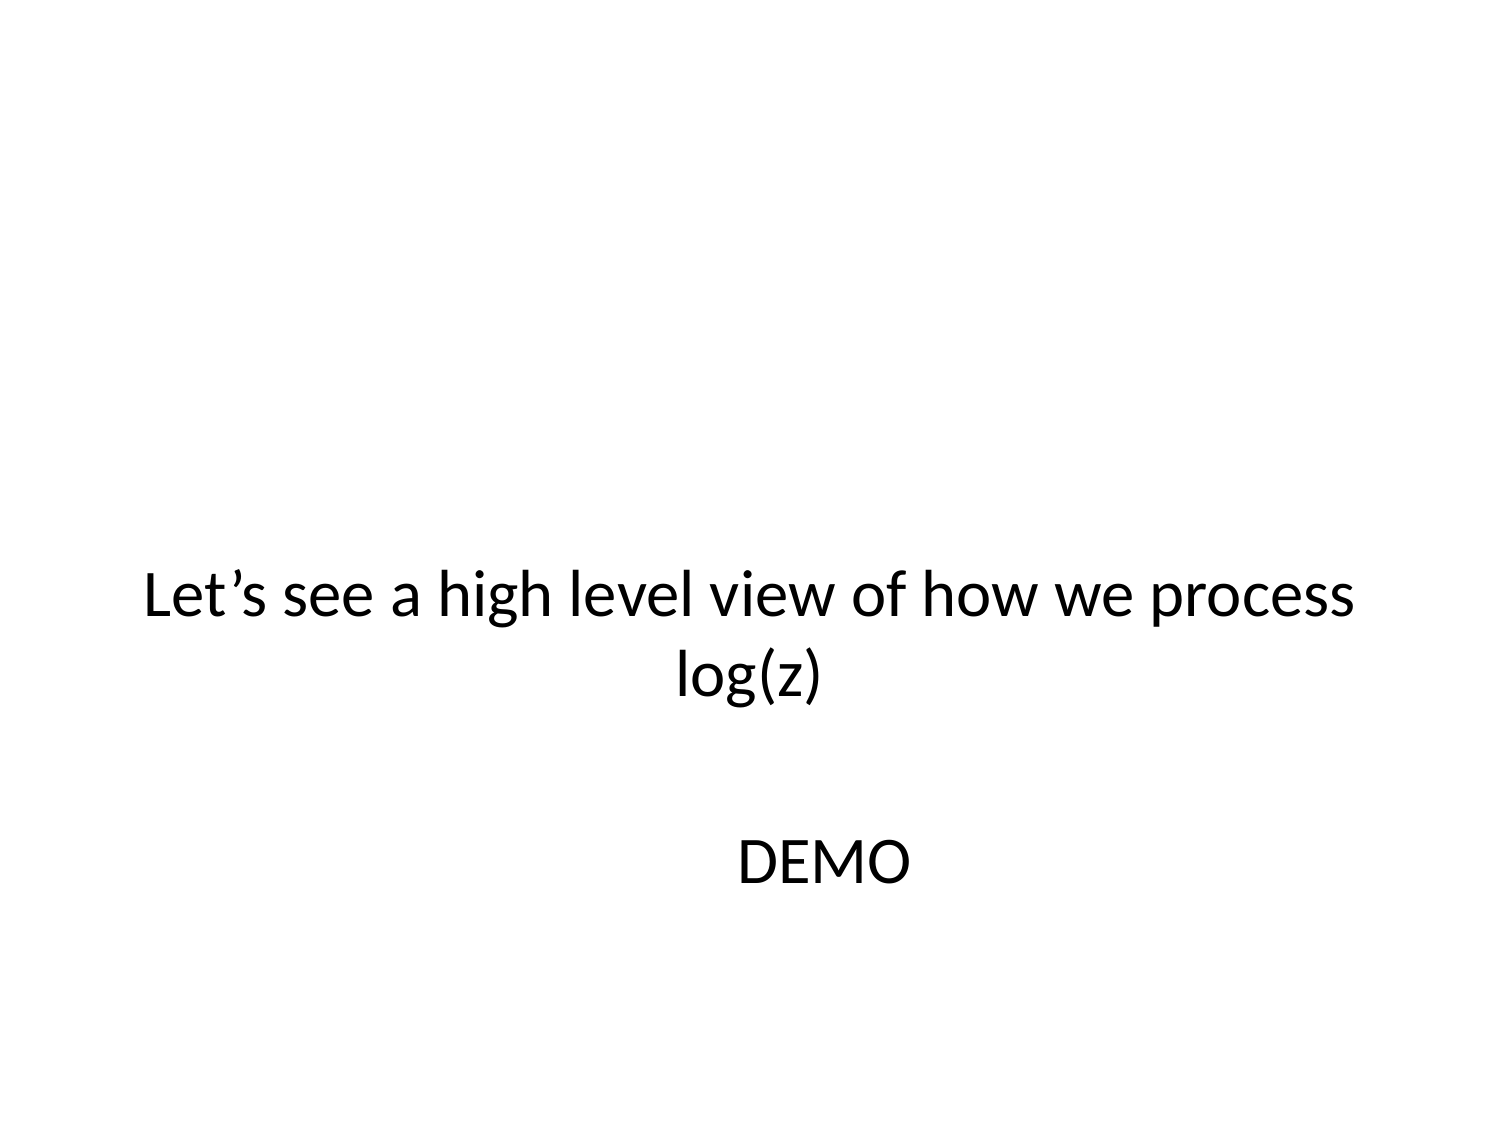

Let’s see a high level view of how we process log(z)

	DEMO